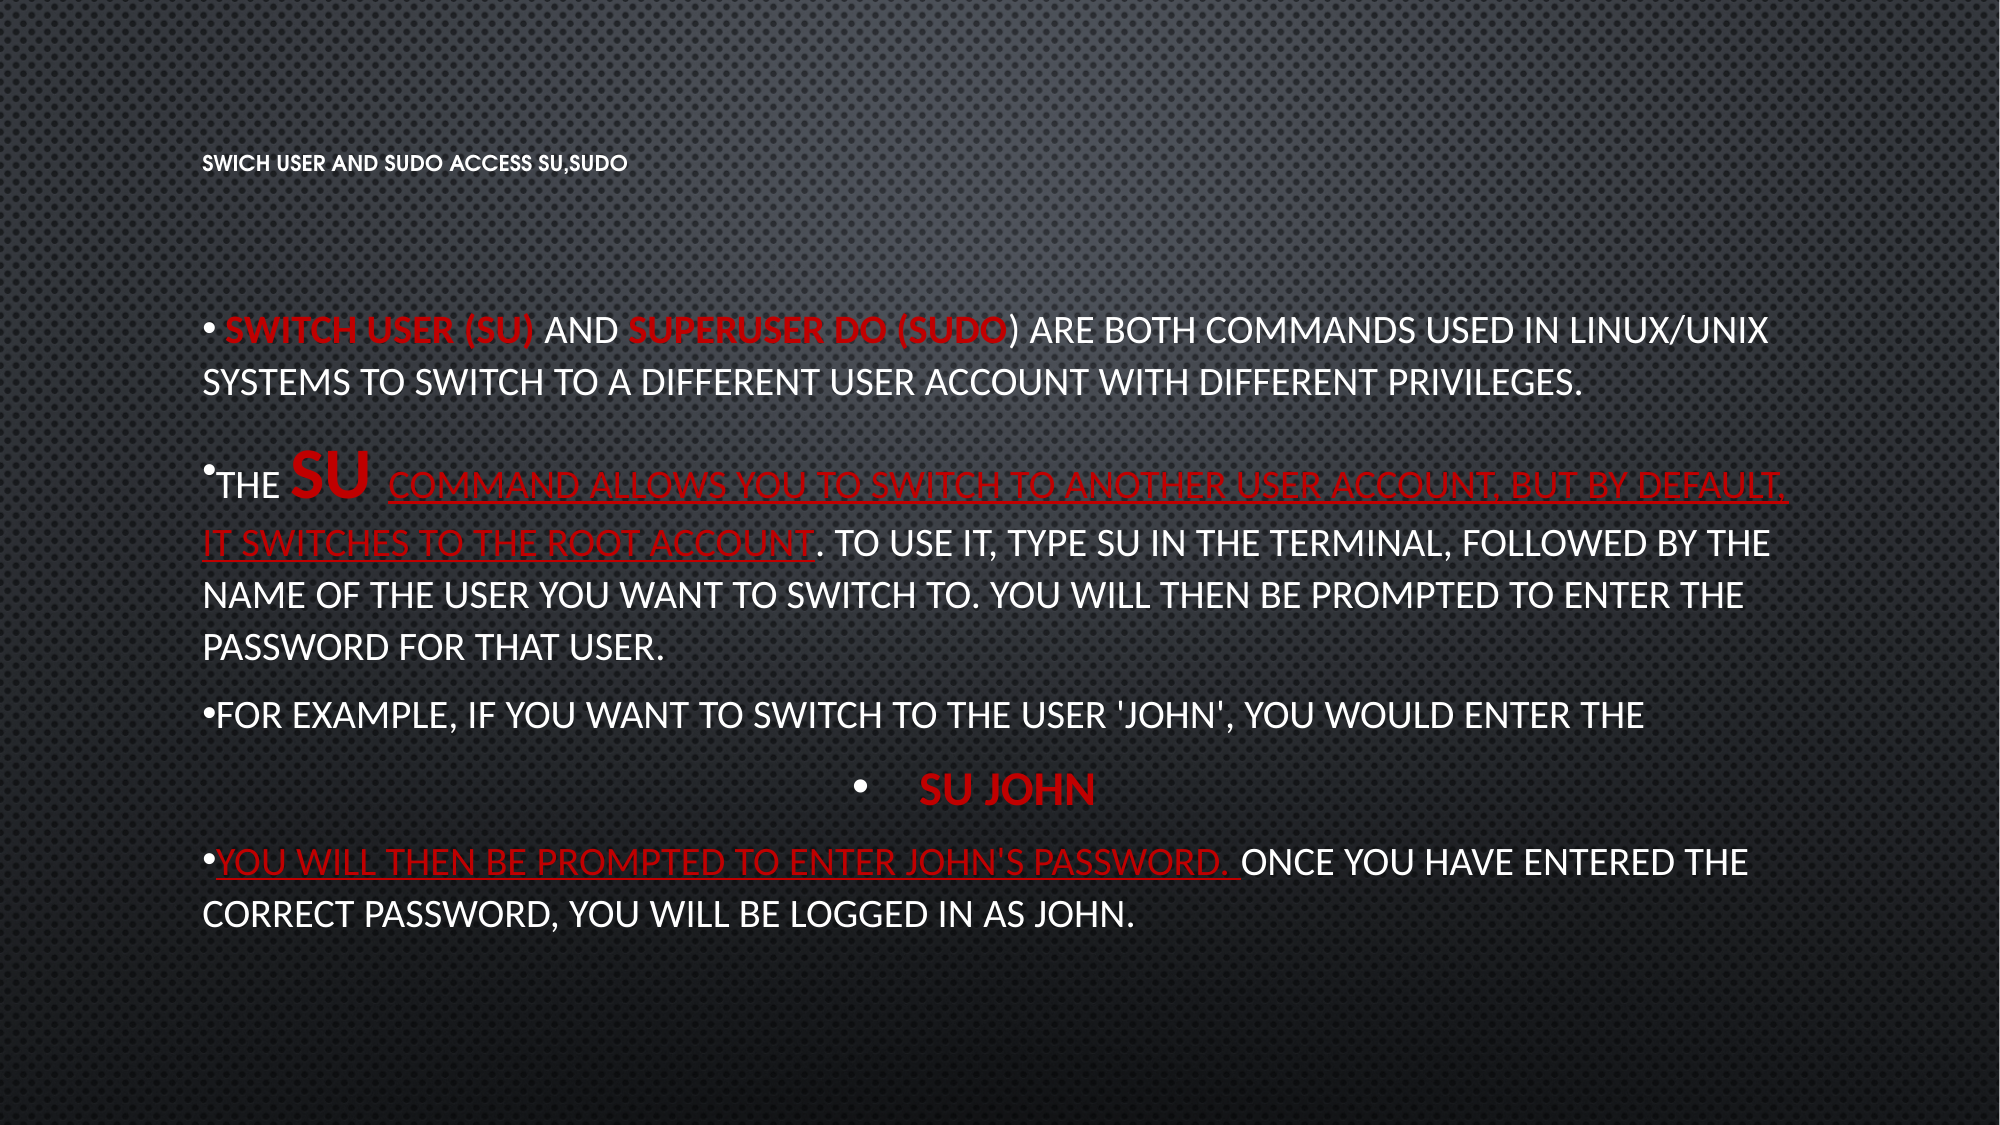

# SWICH USER AND SUDO ACCESS SU,SUDO

 Switch User (su) and Superuser Do (sudo) are both commands used in Linux/Unix systems to switch to a different user account with different privileges.
The su command allows you to switch to another user account, but by default, it switches to the root account. To use it, type su in the terminal, followed by the name of the user you want to switch to. You will then be prompted to enter the password for that user.
For example, if you want to switch to the user 'john', you would enter the
su john
You will then be prompted to enter john's password. Once you have entered the correct password, you will be logged in as john.